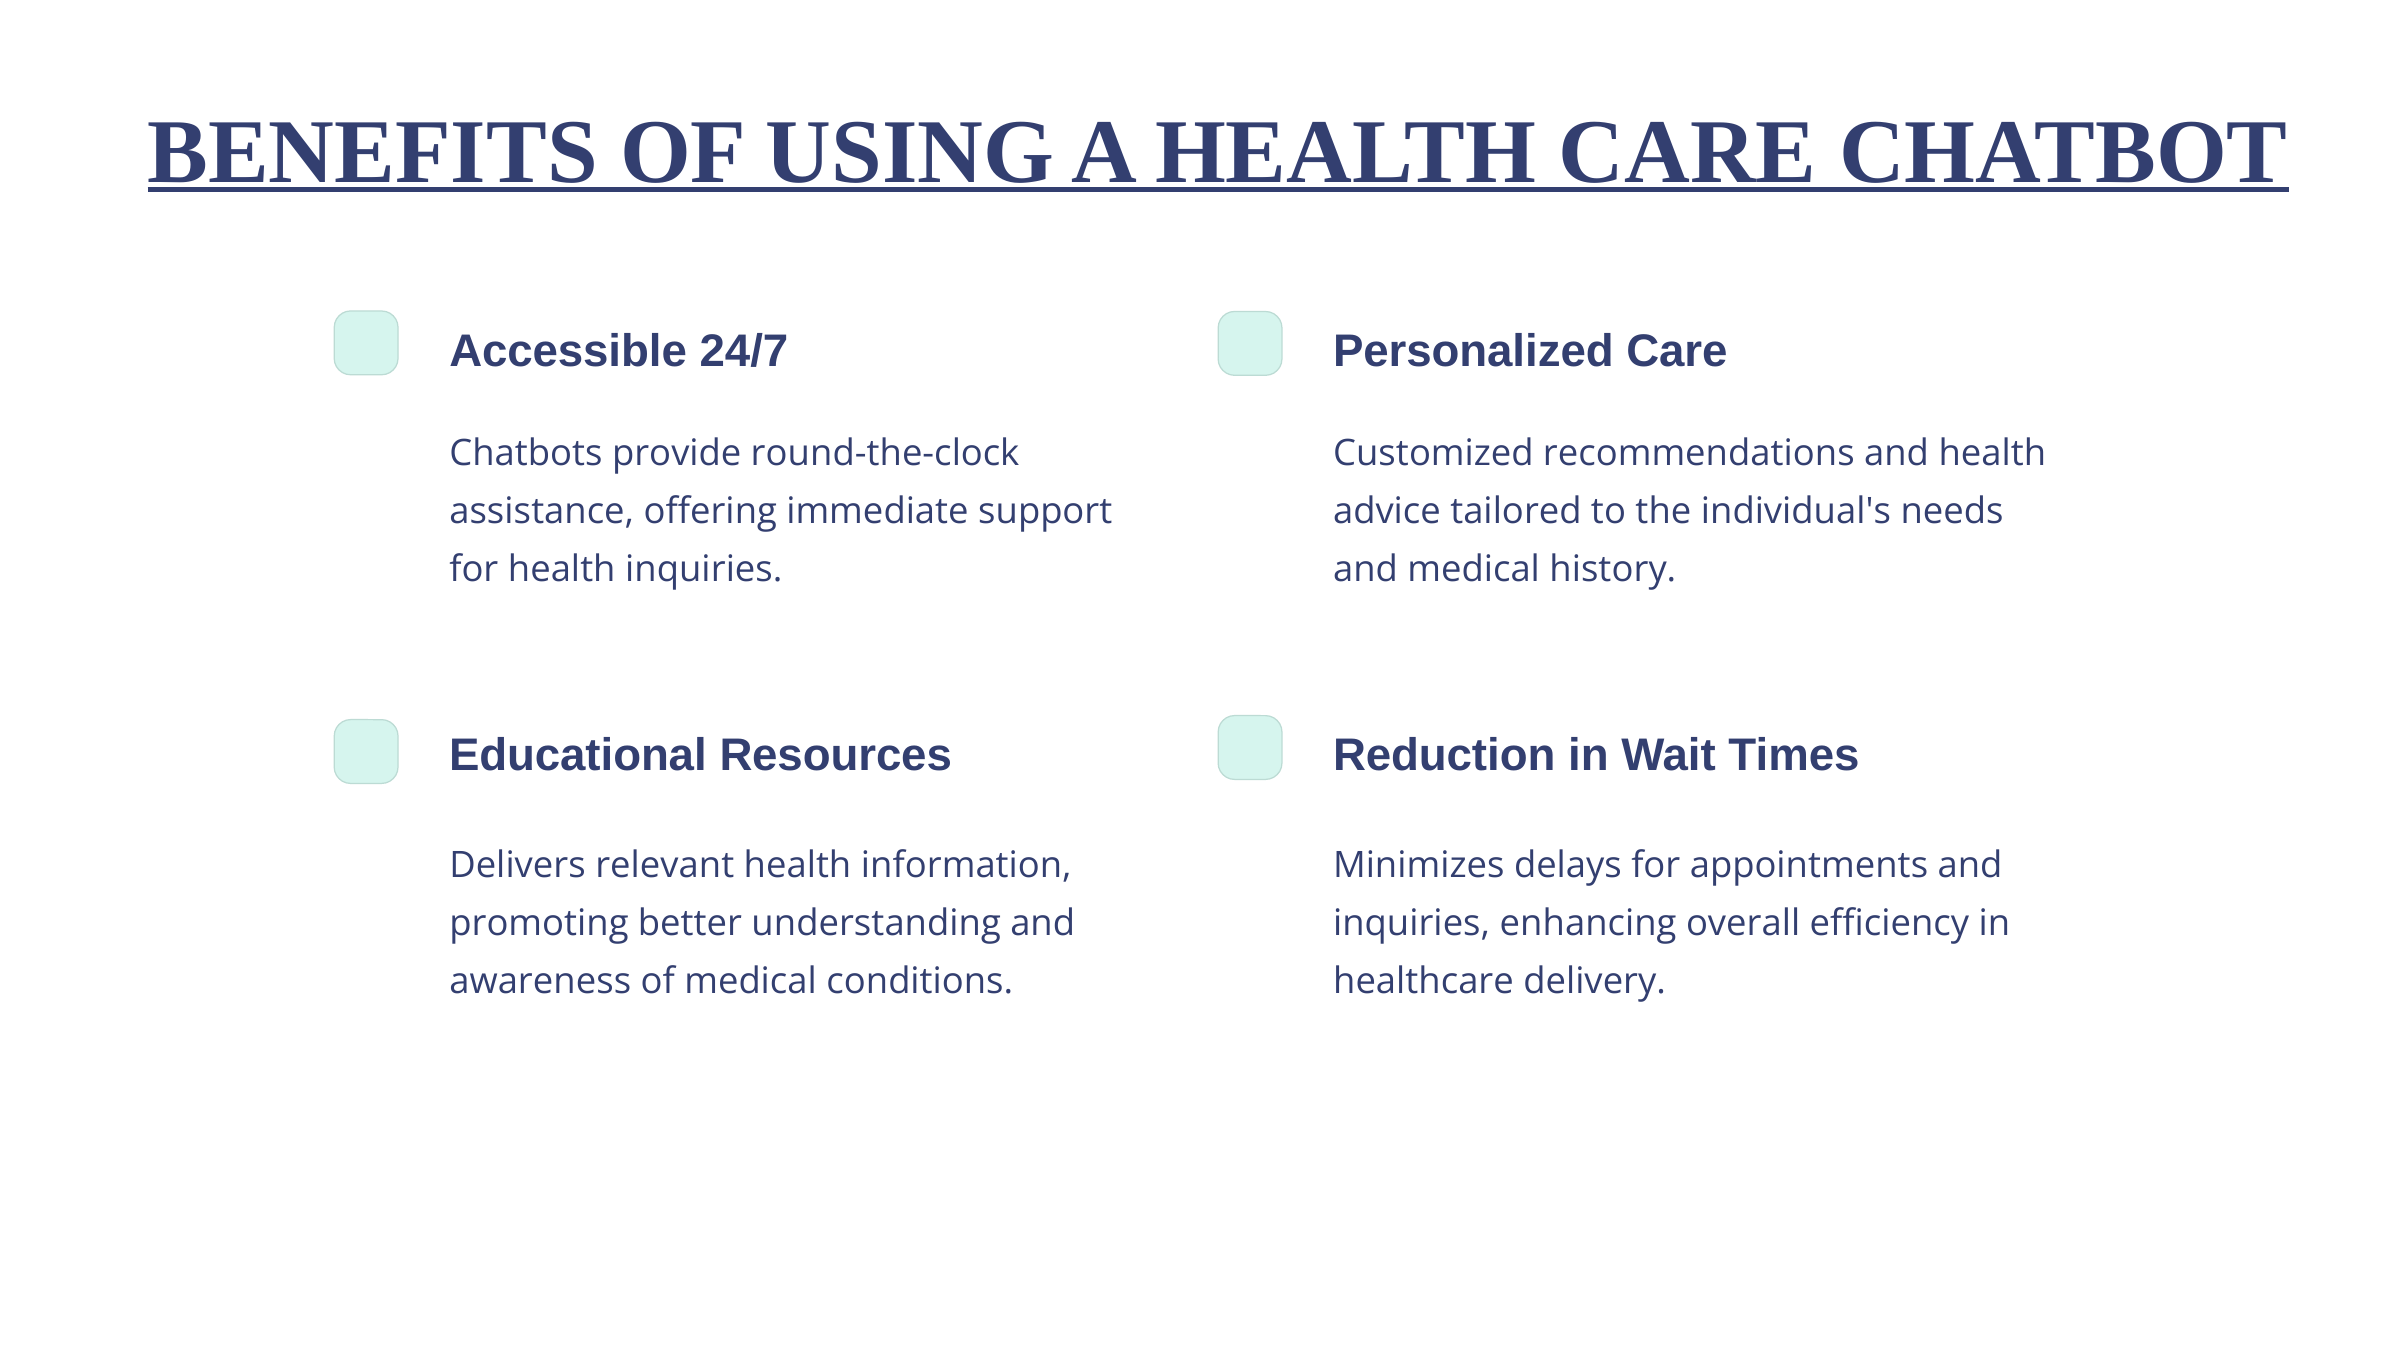

BENEFITS OF USING A HEALTH CARE CHATBOT

Accessible 24/7

Personalized Care
Chatbots provide round-the-clock assistance, offering immediate support for health inquiries.
Customized recommendations and health advice tailored to the individual's needs and medical history.
Educational Resources

Reduction in Wait Times

Minimizes delays for appointments and inquiries, enhancing overall efficiency in healthcare delivery.
Delivers relevant health information, promoting better understanding and awareness of medical conditions.